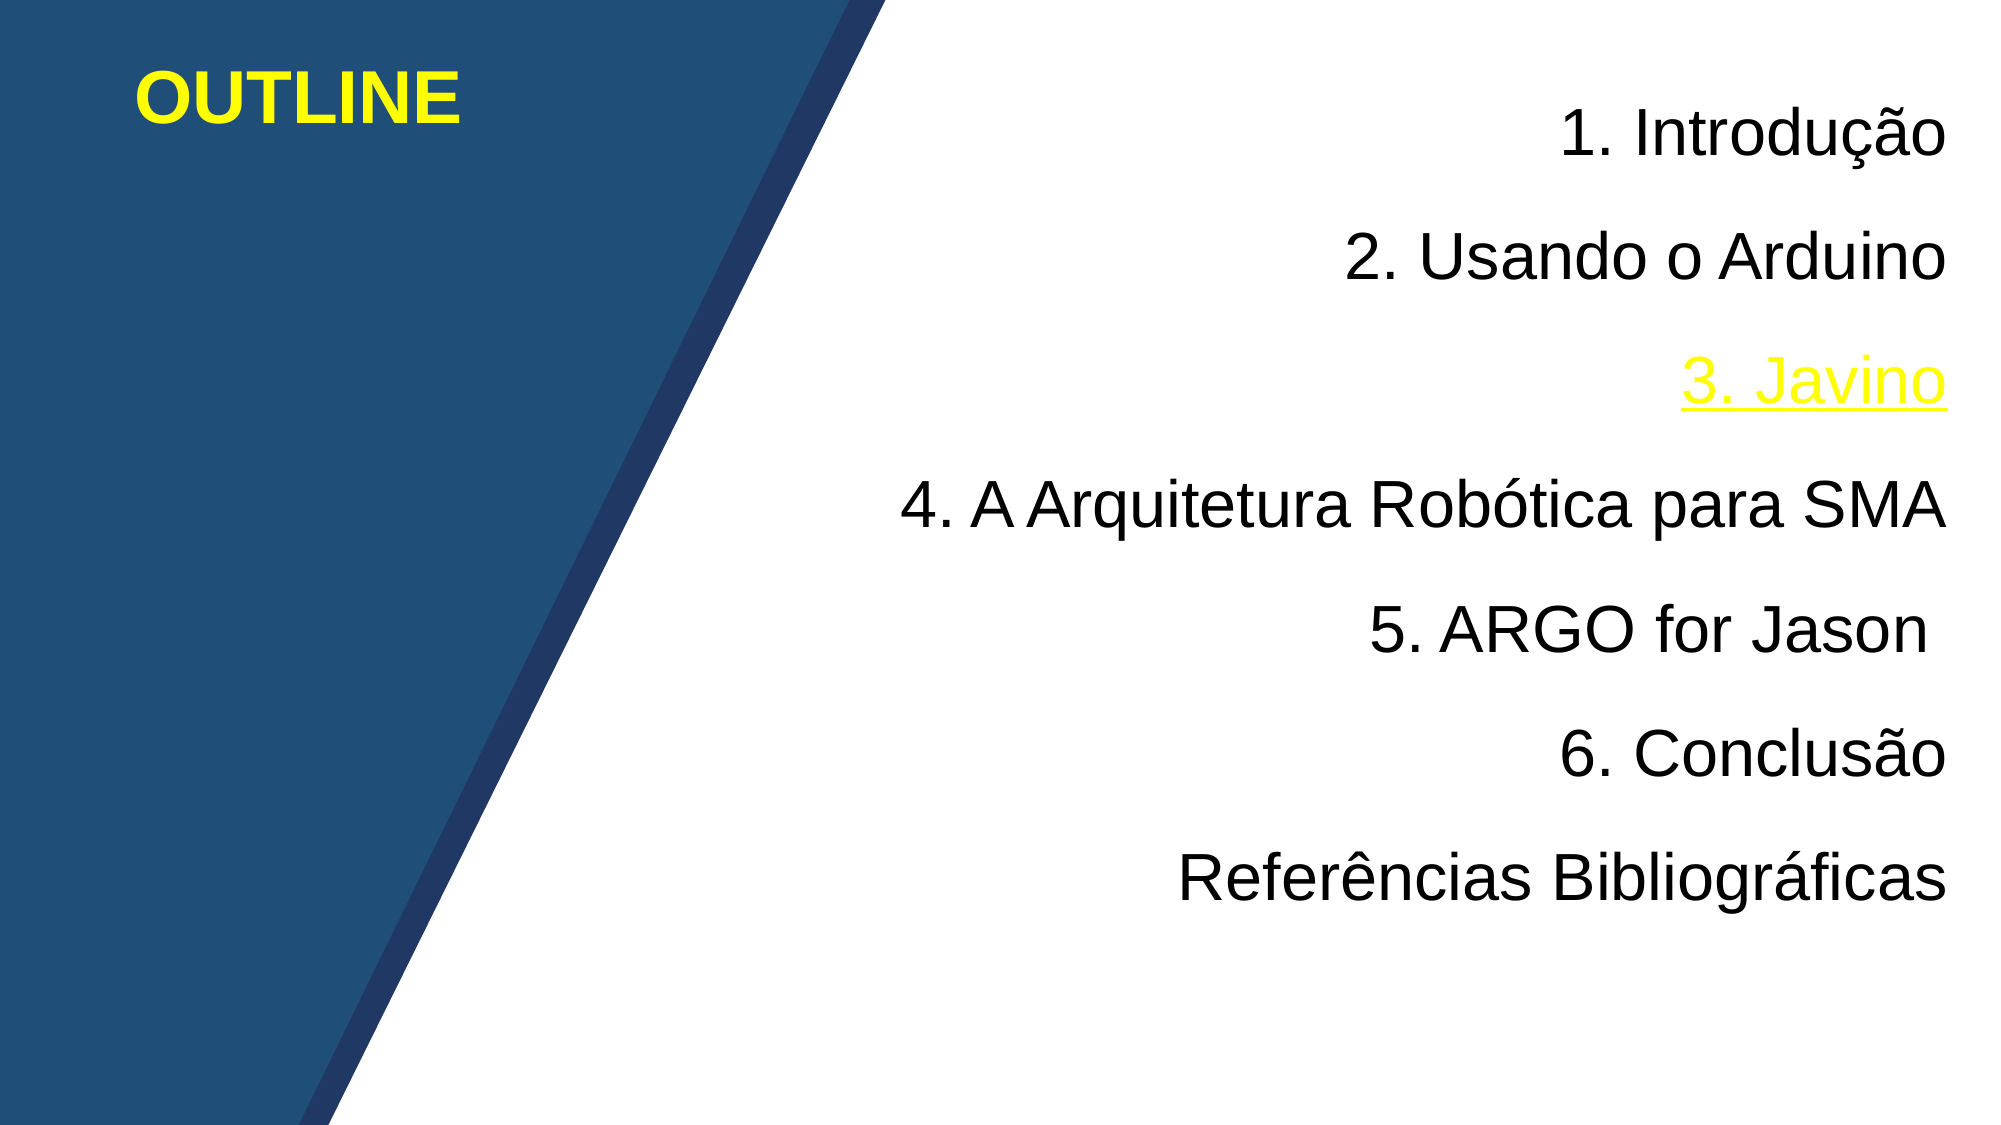

OUTLINE
1. Introdução
2. Usando o Arduino
3. Javino
4. A Arquitetura Robótica para SMA
5. ARGO for Jason
6. Conclusão
Referências Bibliográficas